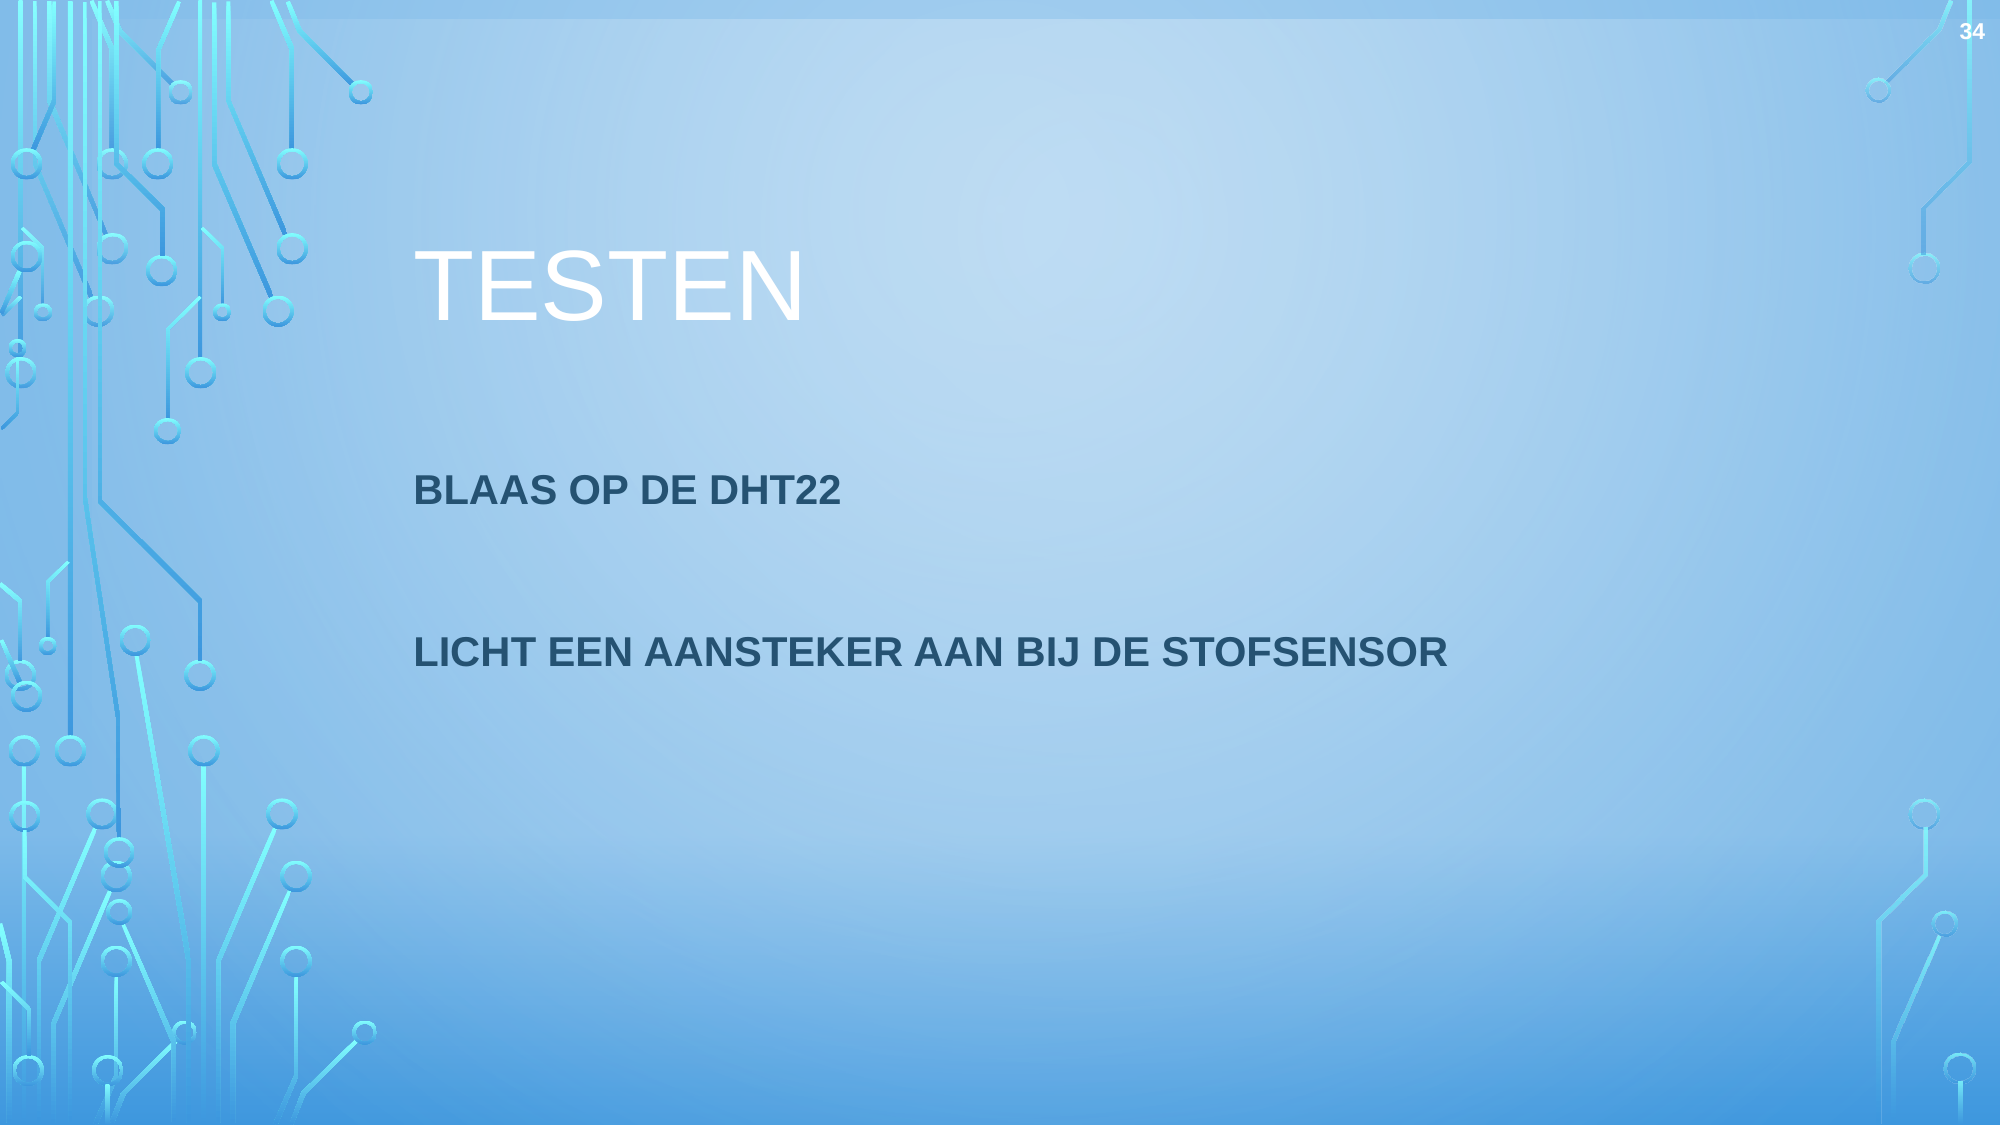

34
# Testen

Blaas op de DHT22

Licht een aansteker aan bij de stofsensor